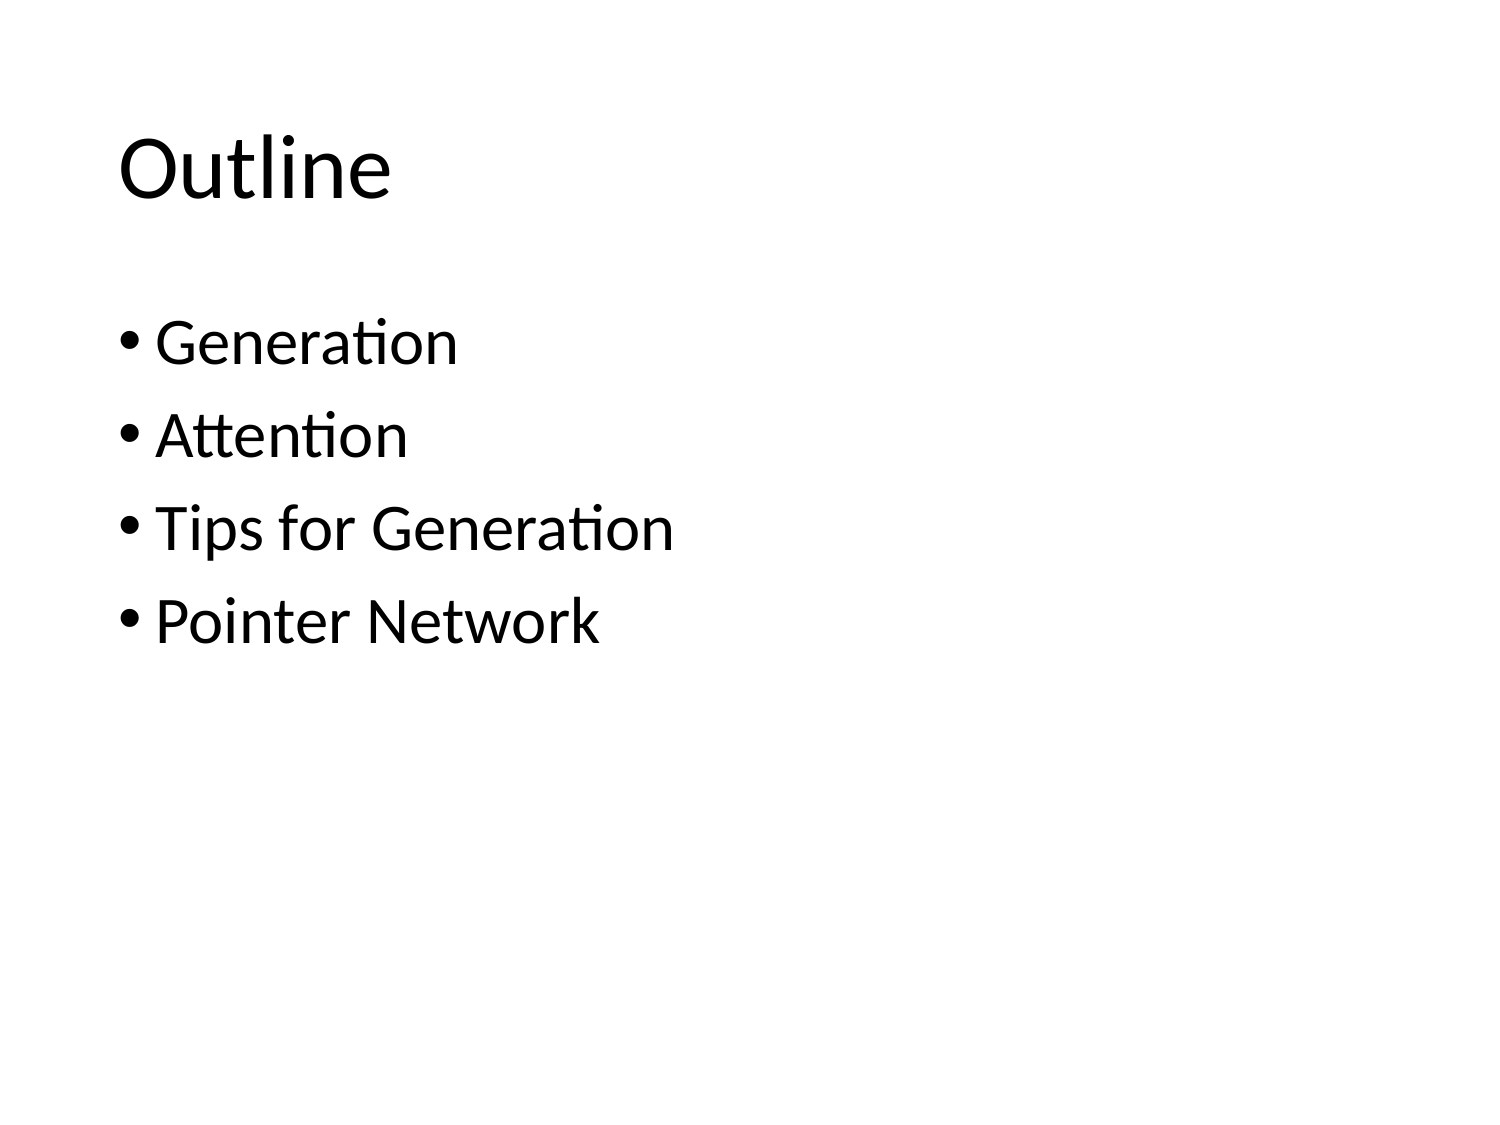

# Outline
Generation
Attention
Tips for Generation
Pointer Network